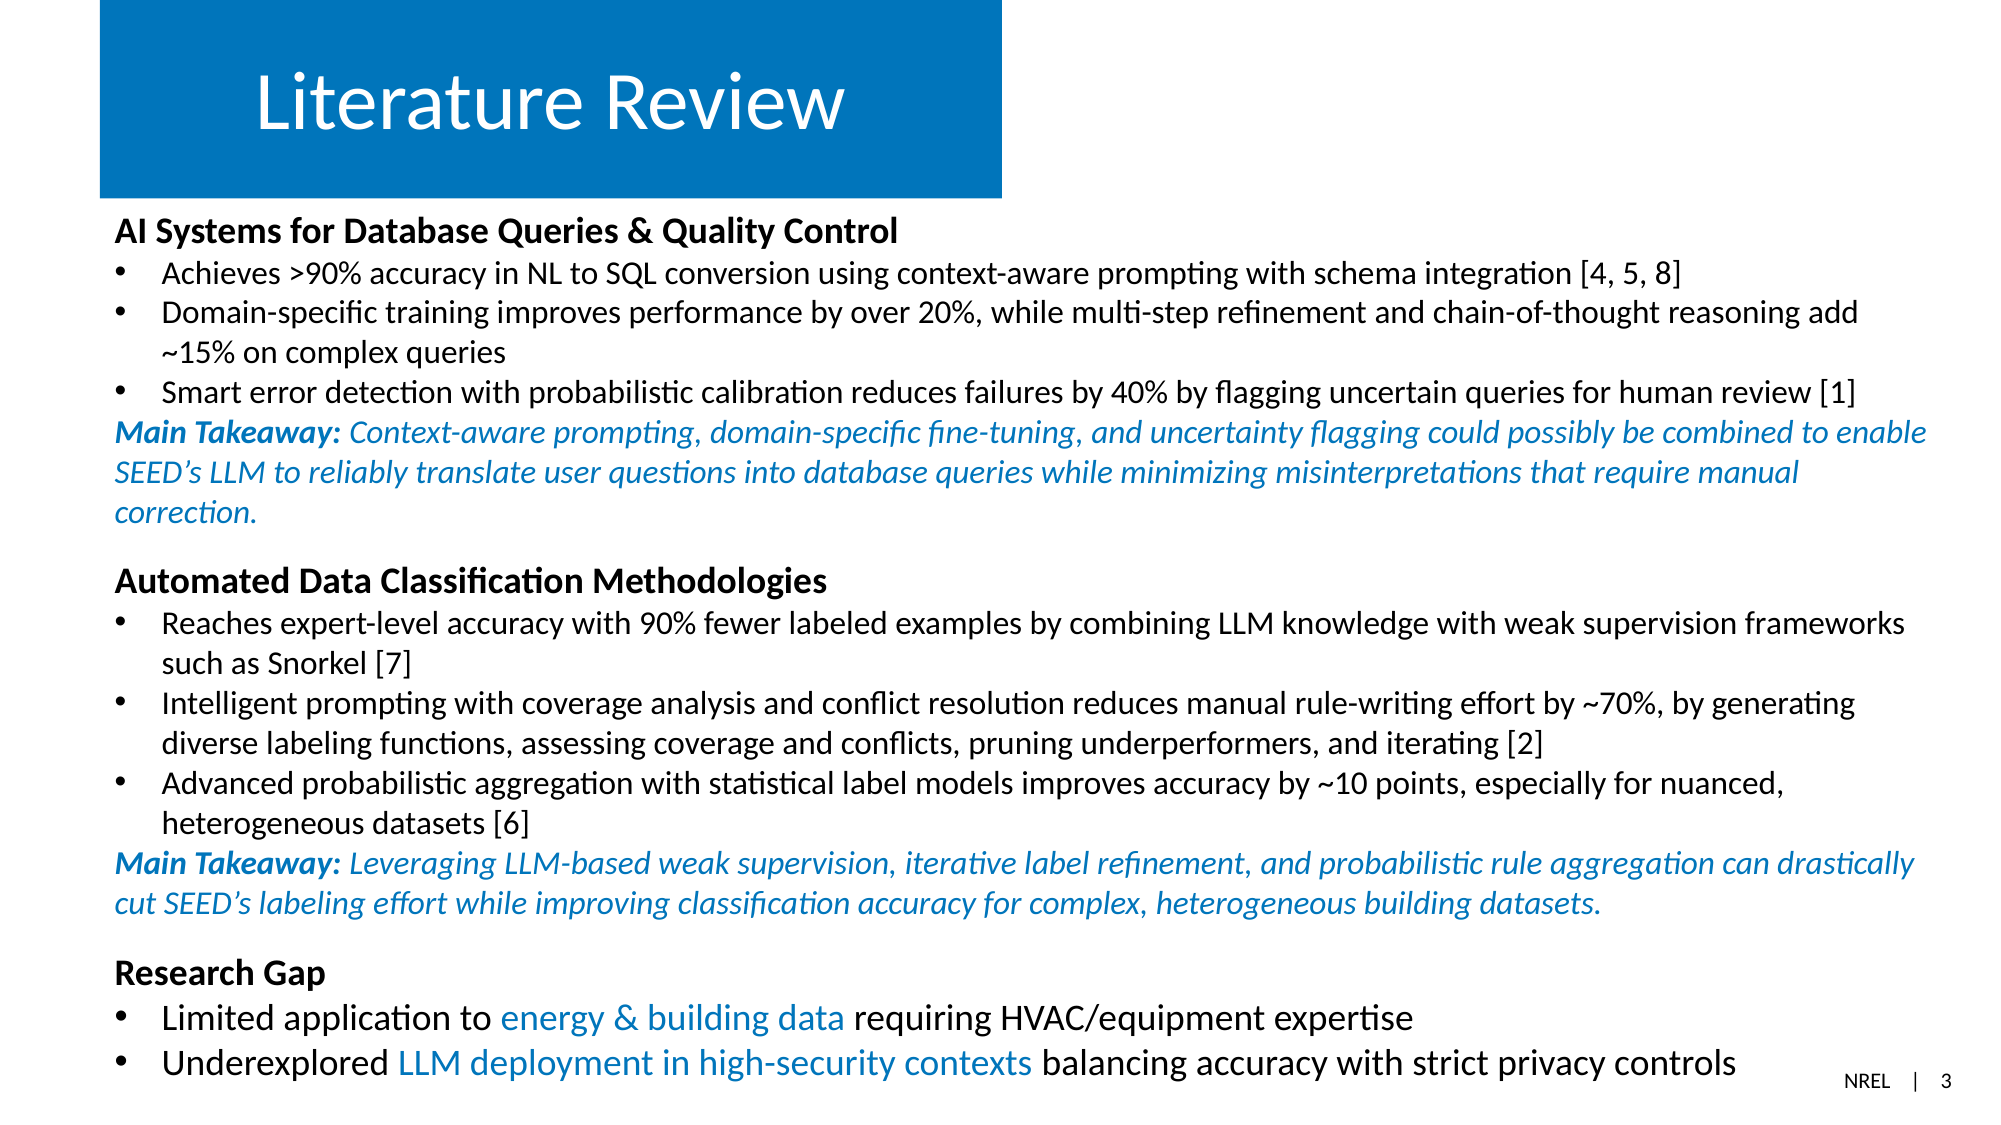

# Literature Review
AI Systems for Database Queries & Quality Control
Achieves >90% accuracy in NL to SQL conversion using context-aware prompting with schema integration [4, 5, 8]
Domain-specific training improves performance by over 20%, while multi-step refinement and chain-of-thought reasoning add ~15% on complex queries
Smart error detection with probabilistic calibration reduces failures by 40% by flagging uncertain queries for human review [1]
Main Takeaway: Context-aware prompting, domain-specific fine-tuning, and uncertainty flagging could possibly be combined to enable SEED’s LLM to reliably translate user questions into database queries while minimizing misinterpretations that require manual correction.

Automated Data Classification Methodologies
Reaches expert-level accuracy with 90% fewer labeled examples by combining LLM knowledge with weak supervision frameworks such as Snorkel [7]
Intelligent prompting with coverage analysis and conflict resolution reduces manual rule-writing effort by ~70%, by generating diverse labeling functions, assessing coverage and conflicts, pruning underperformers, and iterating [2]
Advanced probabilistic aggregation with statistical label models improves accuracy by ~10 points, especially for nuanced, heterogeneous datasets [6]
Main Takeaway: Leveraging LLM-based weak supervision, iterative label refinement, and probabilistic rule aggregation can drastically cut SEED’s labeling effort while improving classification accuracy for complex, heterogeneous building datasets.

Research Gap
Limited application to energy & building data requiring HVAC/equipment expertise
Underexplored LLM deployment in high-security contexts balancing accuracy with strict privacy controls